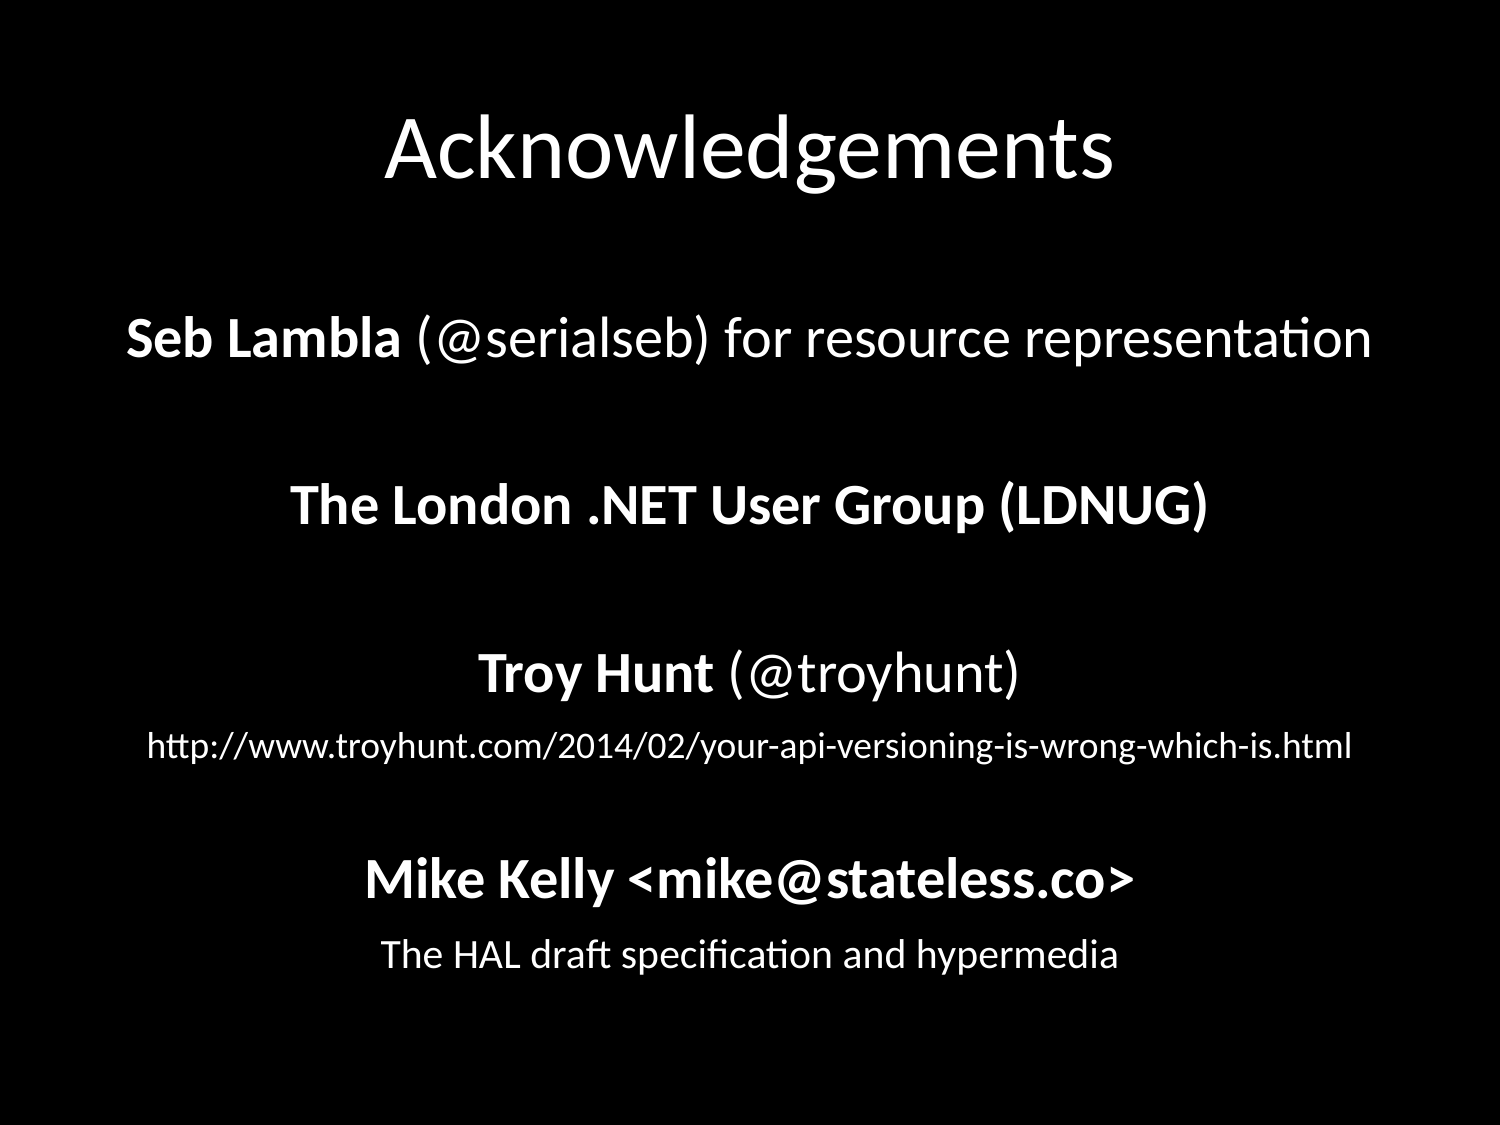

# Acknowledgements
Seb Lambla (@serialseb) for resource representation

The London .NET User Group (LDNUG)

Troy Hunt (@troyhunt)
http://www.troyhunt.com/2014/02/your-api-versioning-is-wrong-which-is.html

Mike Kelly <mike@stateless.co>
The HAL draft specification and hypermedia